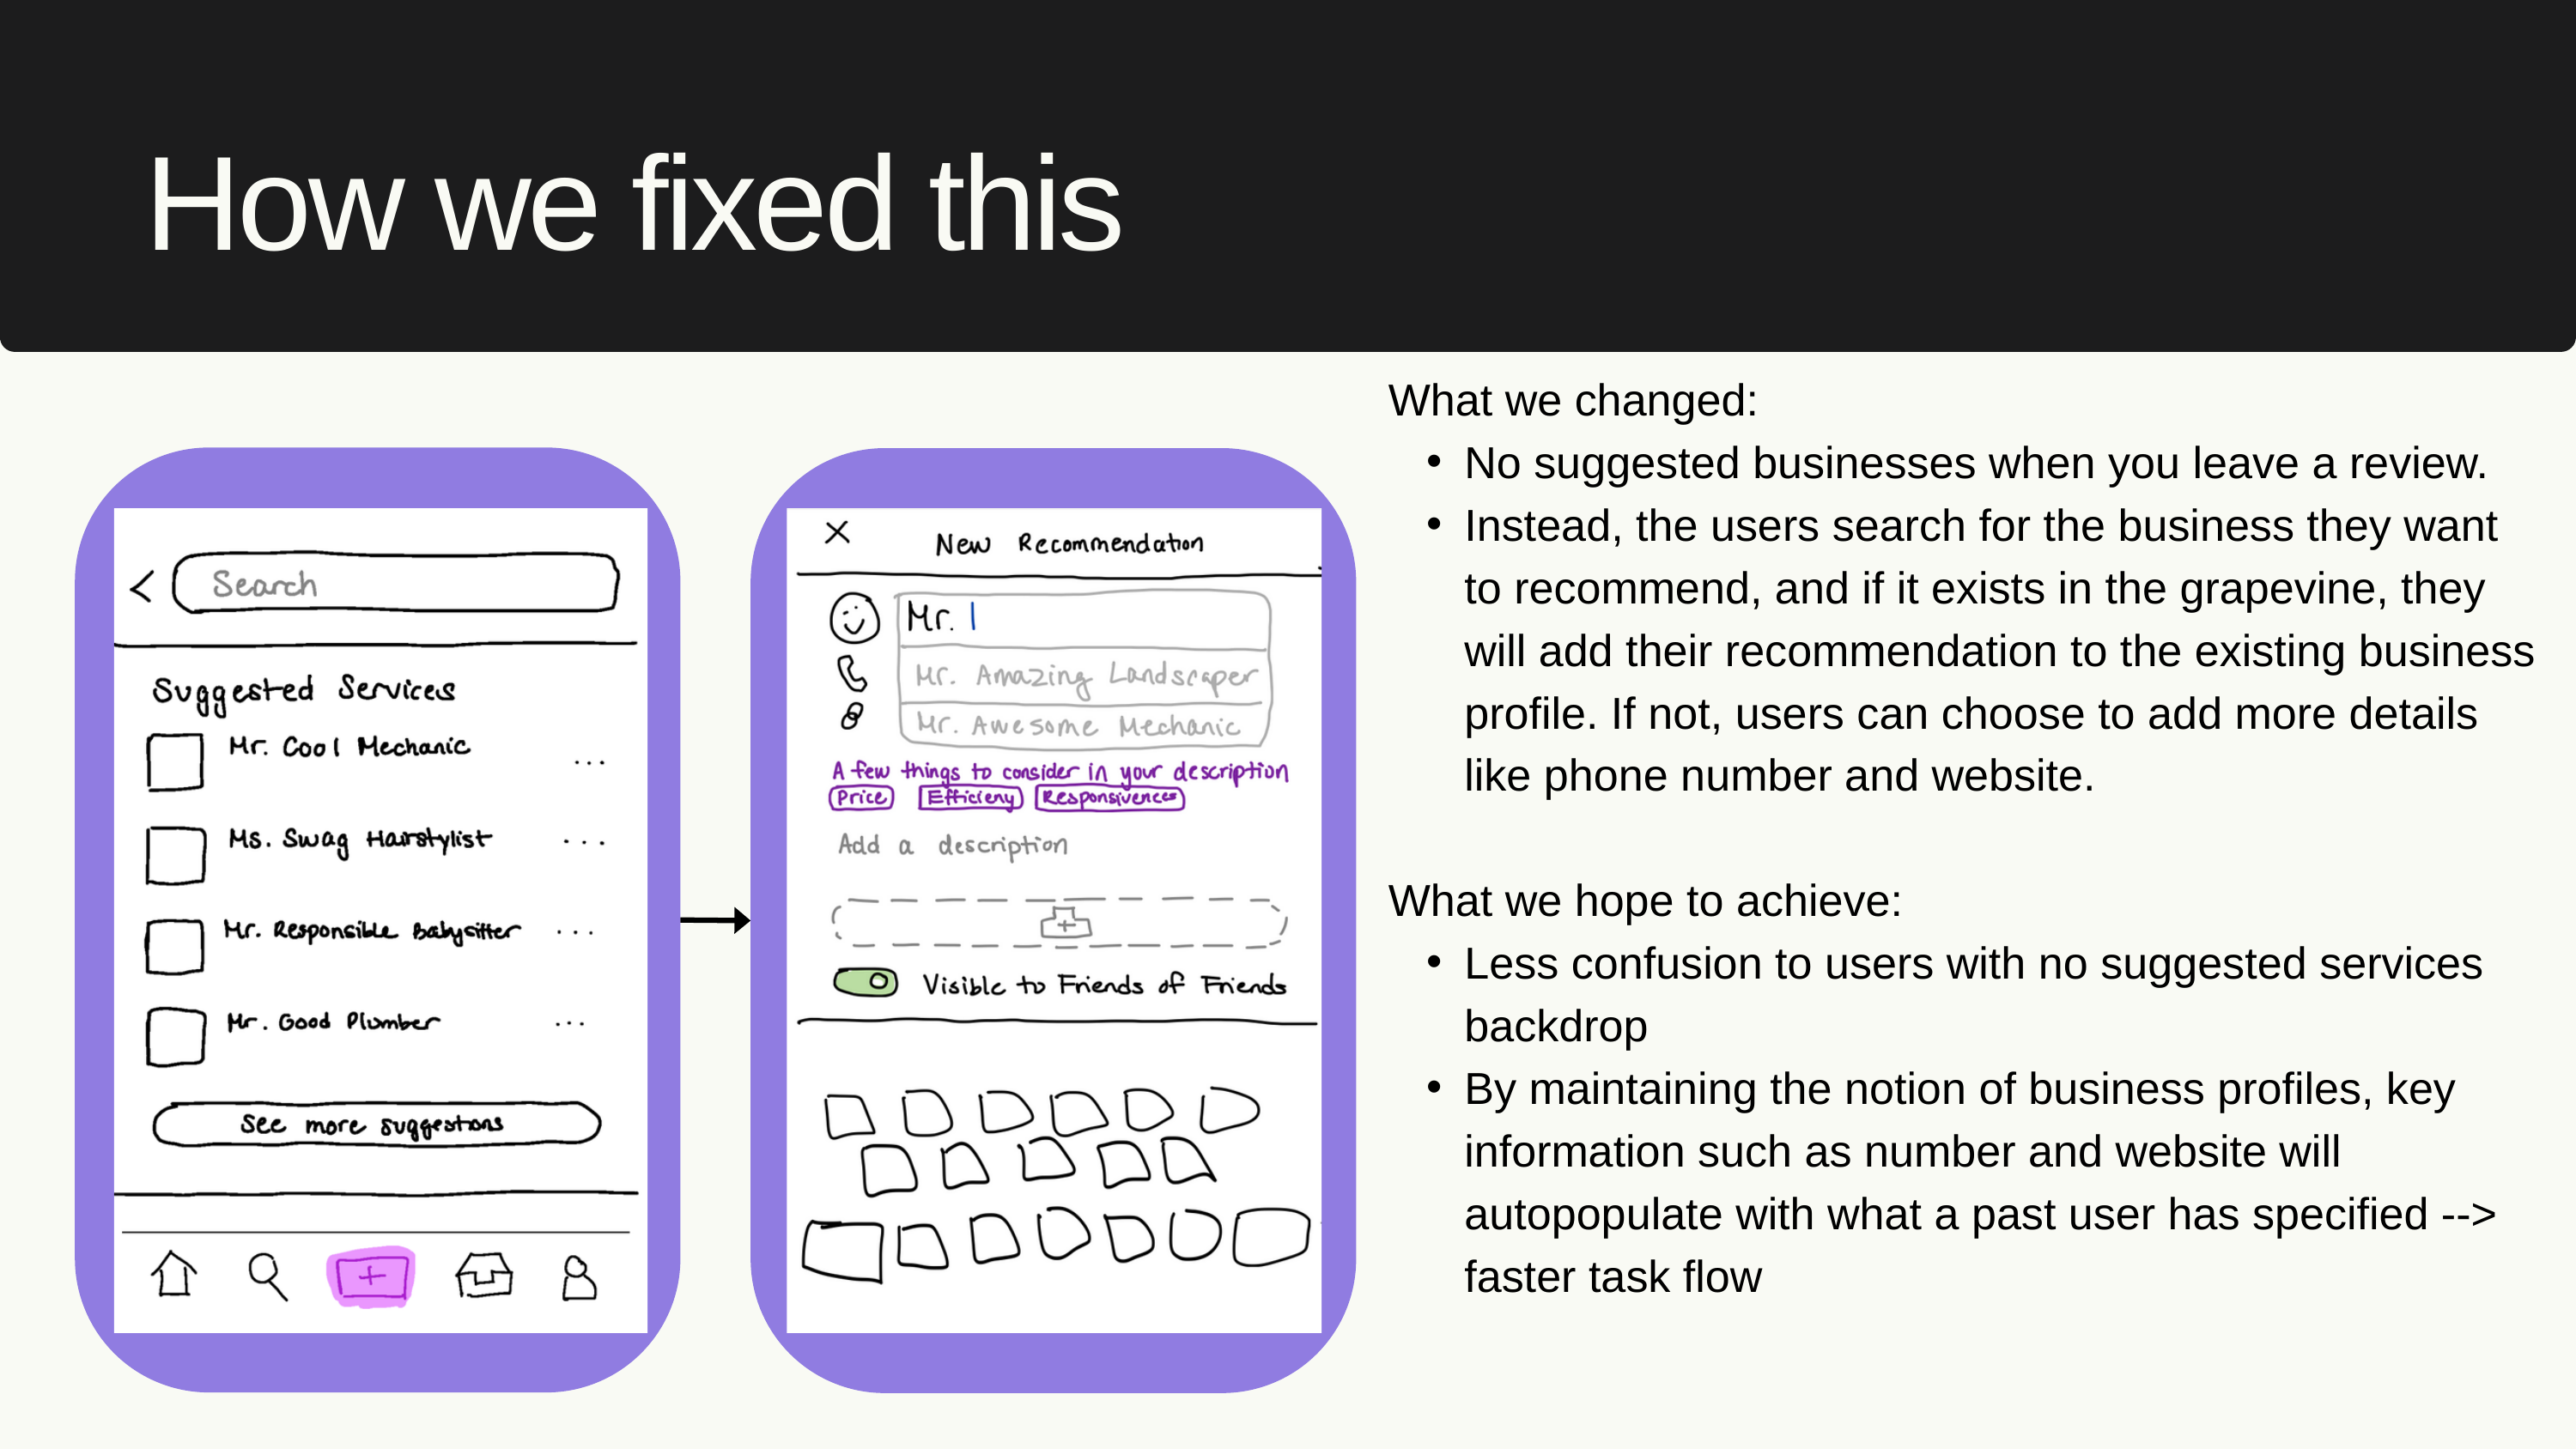

How we fixed this
What we changed:
No suggested businesses when you leave a review.
Instead, the users search for the business they want to recommend, and if it exists in the grapevine, they will add their recommendation to the existing business profile. If not, users can choose to add more details like phone number and website.

What we hope to achieve:
Less confusion to users with no suggested services backdrop
By maintaining the notion of business profiles, key information such as number and website will autopopulate with what a past user has specified --> faster task flow